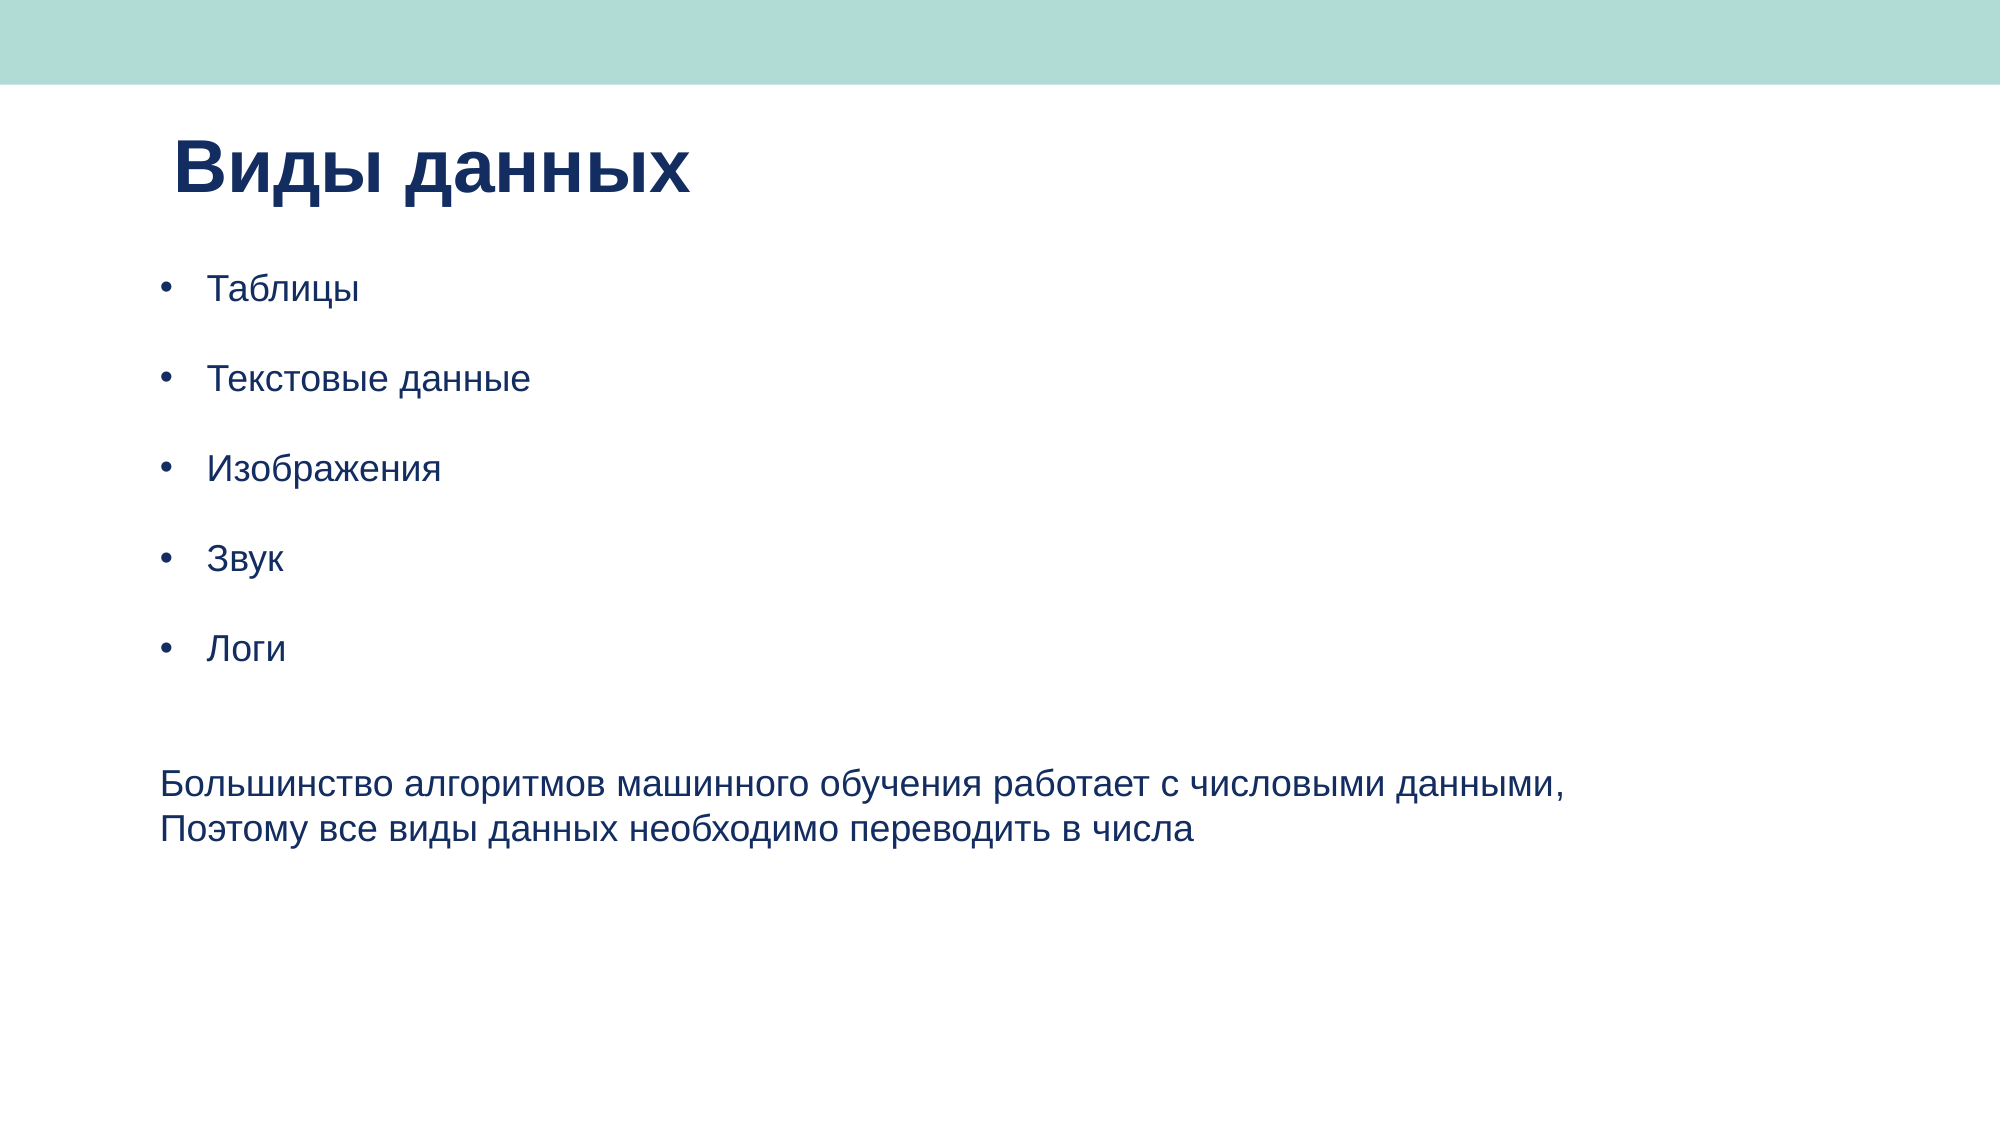

# Виды данных
Таблицы

Текстовые данные

Изображения

Звук

Логи

Большинство алгоритмов машинного обучения работает с числовыми данными,
Поэтому все виды данных необходимо переводить в числа